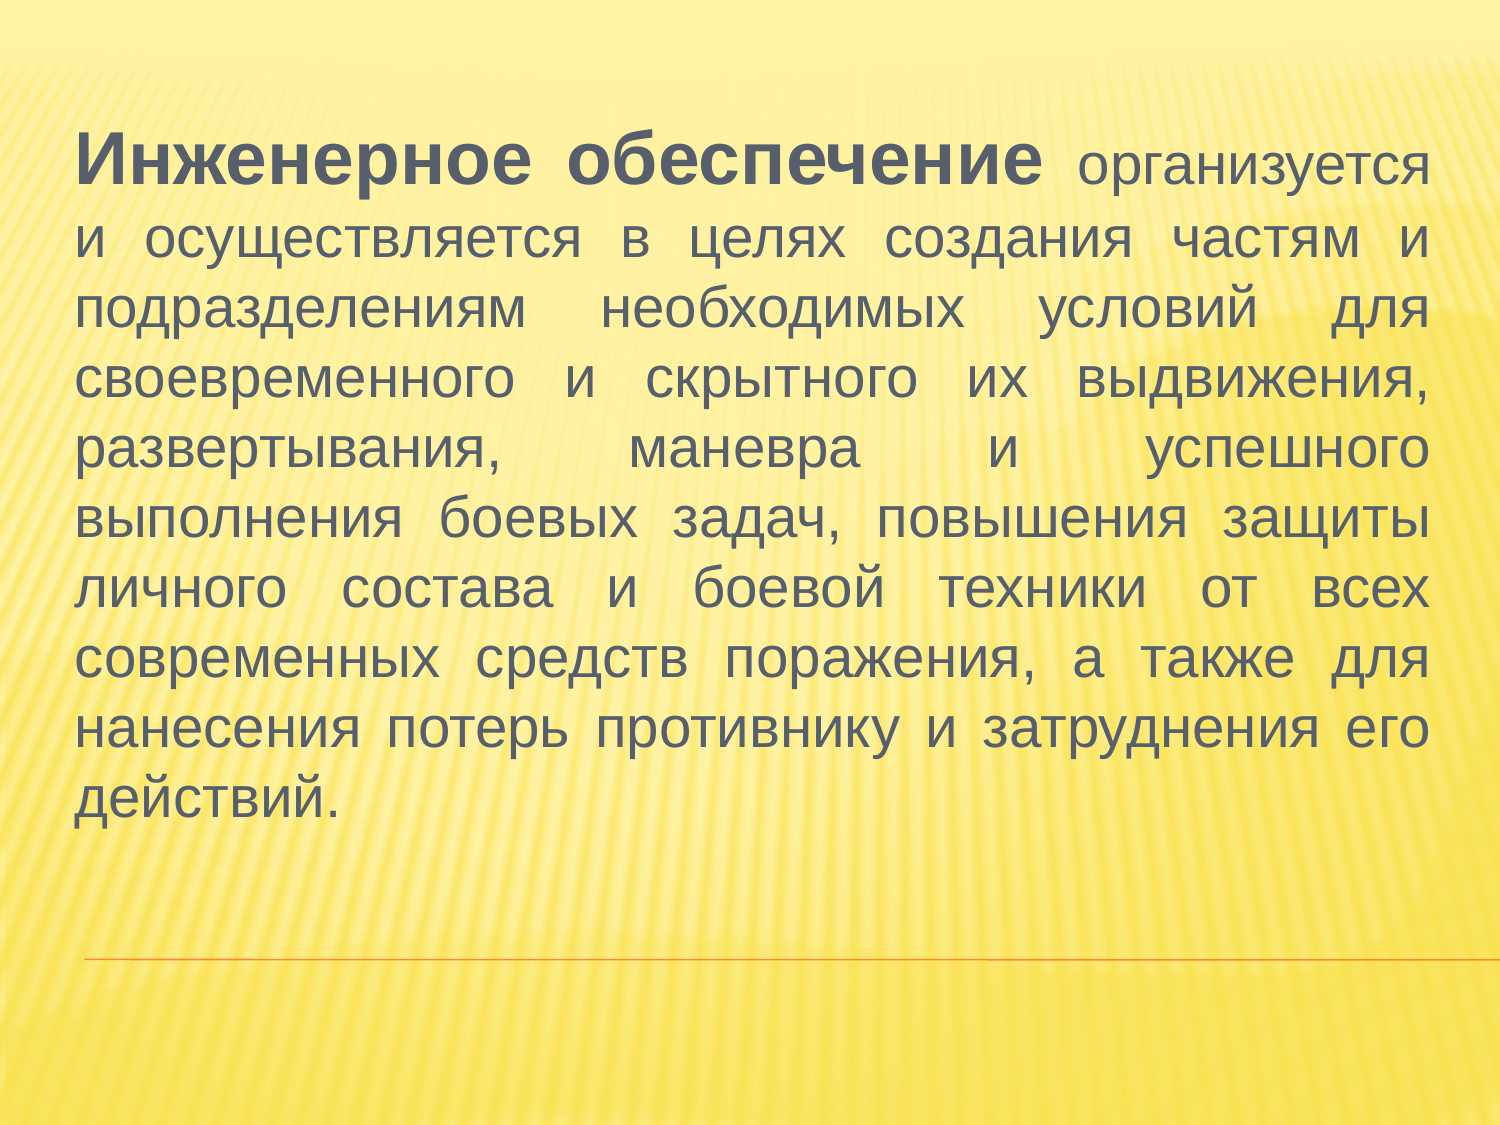

#
Инженерное обеспечение организуется и осуществляется в целях создания частям и подразделениям необходимых условий для своевременного и скрытного их выдвижения, развертывания, маневра и успешного выполнения боевых задач, повышения защиты личного состава и боевой техники от всех современных средств поражения, а также для нанесения потерь противнику и затруднения его действий.